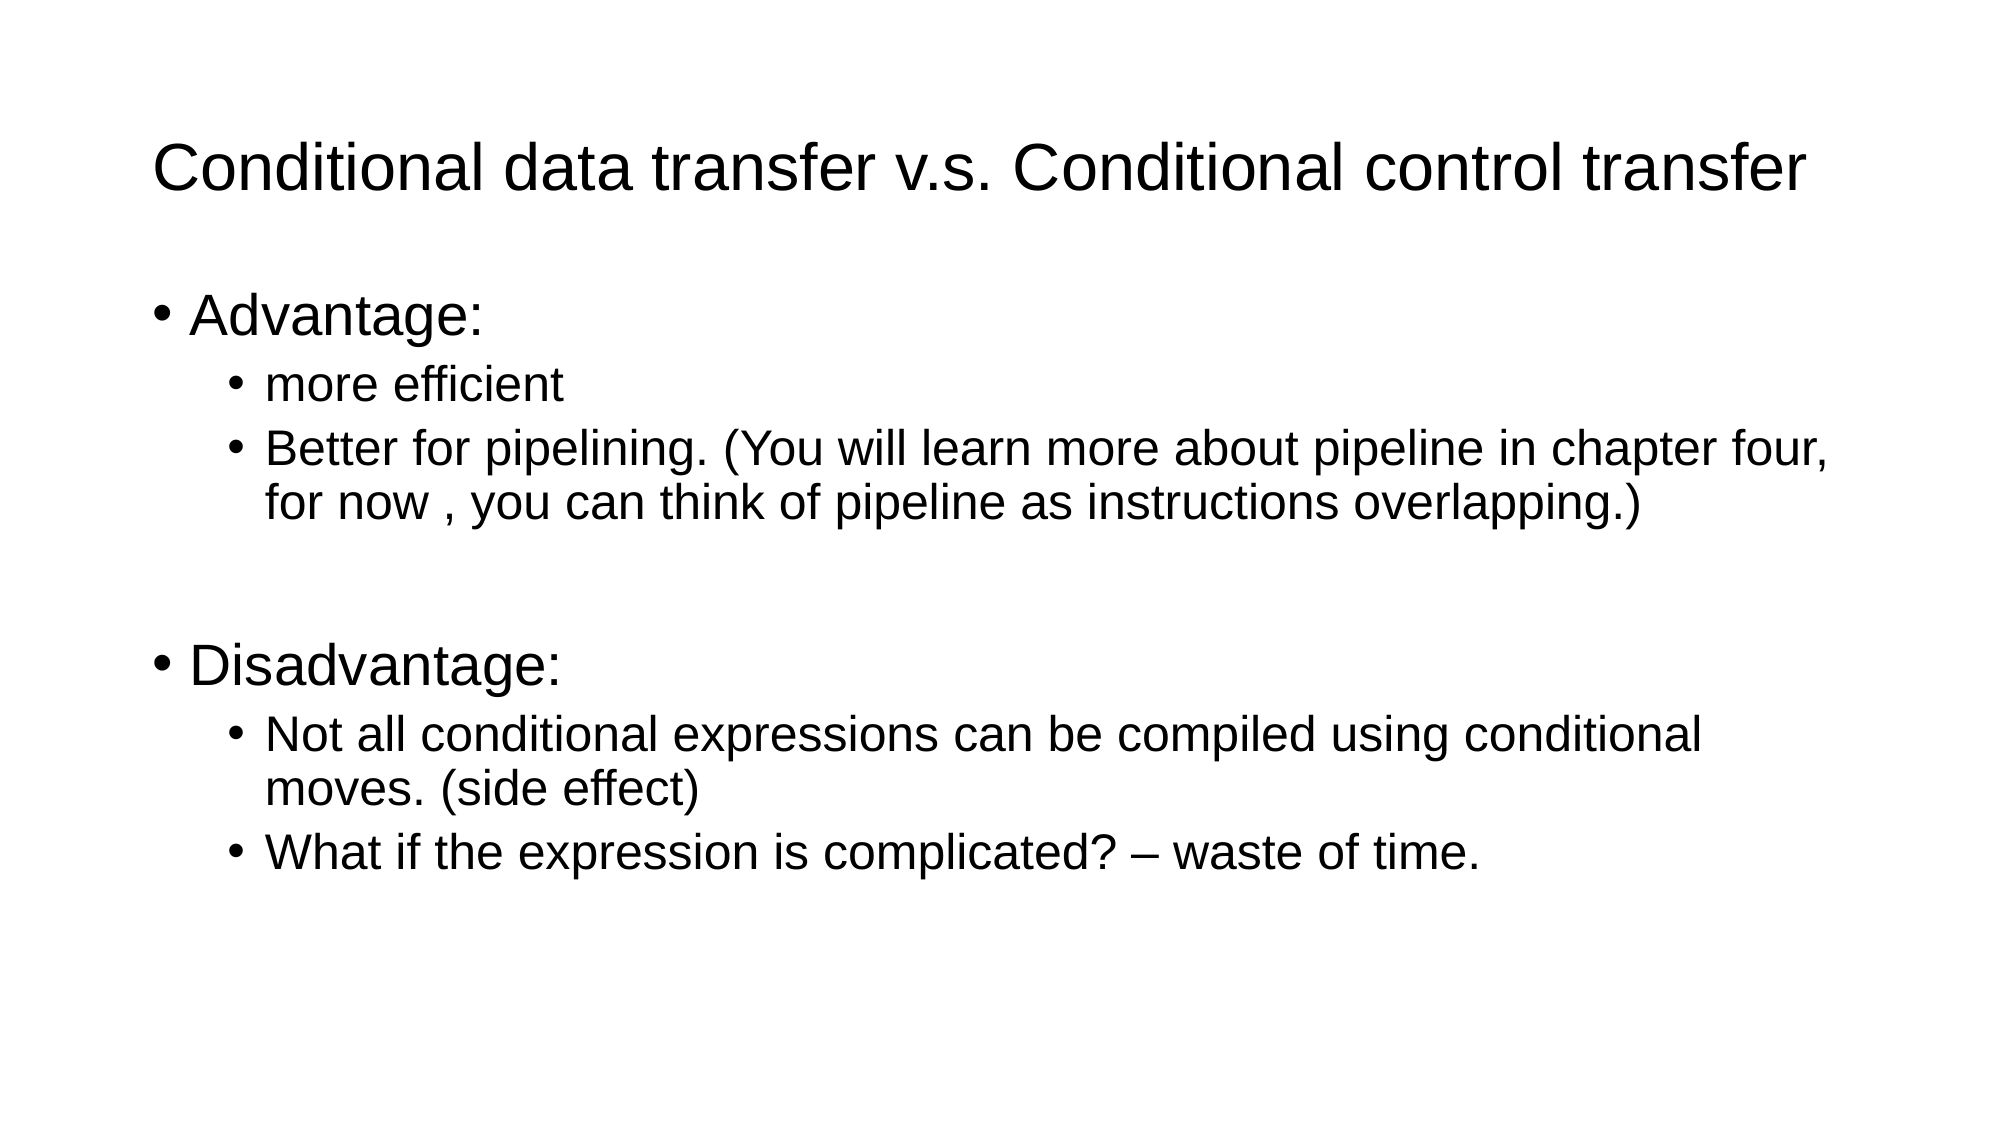

# Conditional data transfer v.s. Conditional control transfer
Advantage:
more efficient
Better for pipelining. (You will learn more about pipeline in chapter four, for now , you can think of pipeline as instructions overlapping.)

Disadvantage:
Not all conditional expressions can be compiled using conditional moves. (side effect)
What if the expression is complicated? – waste of time.